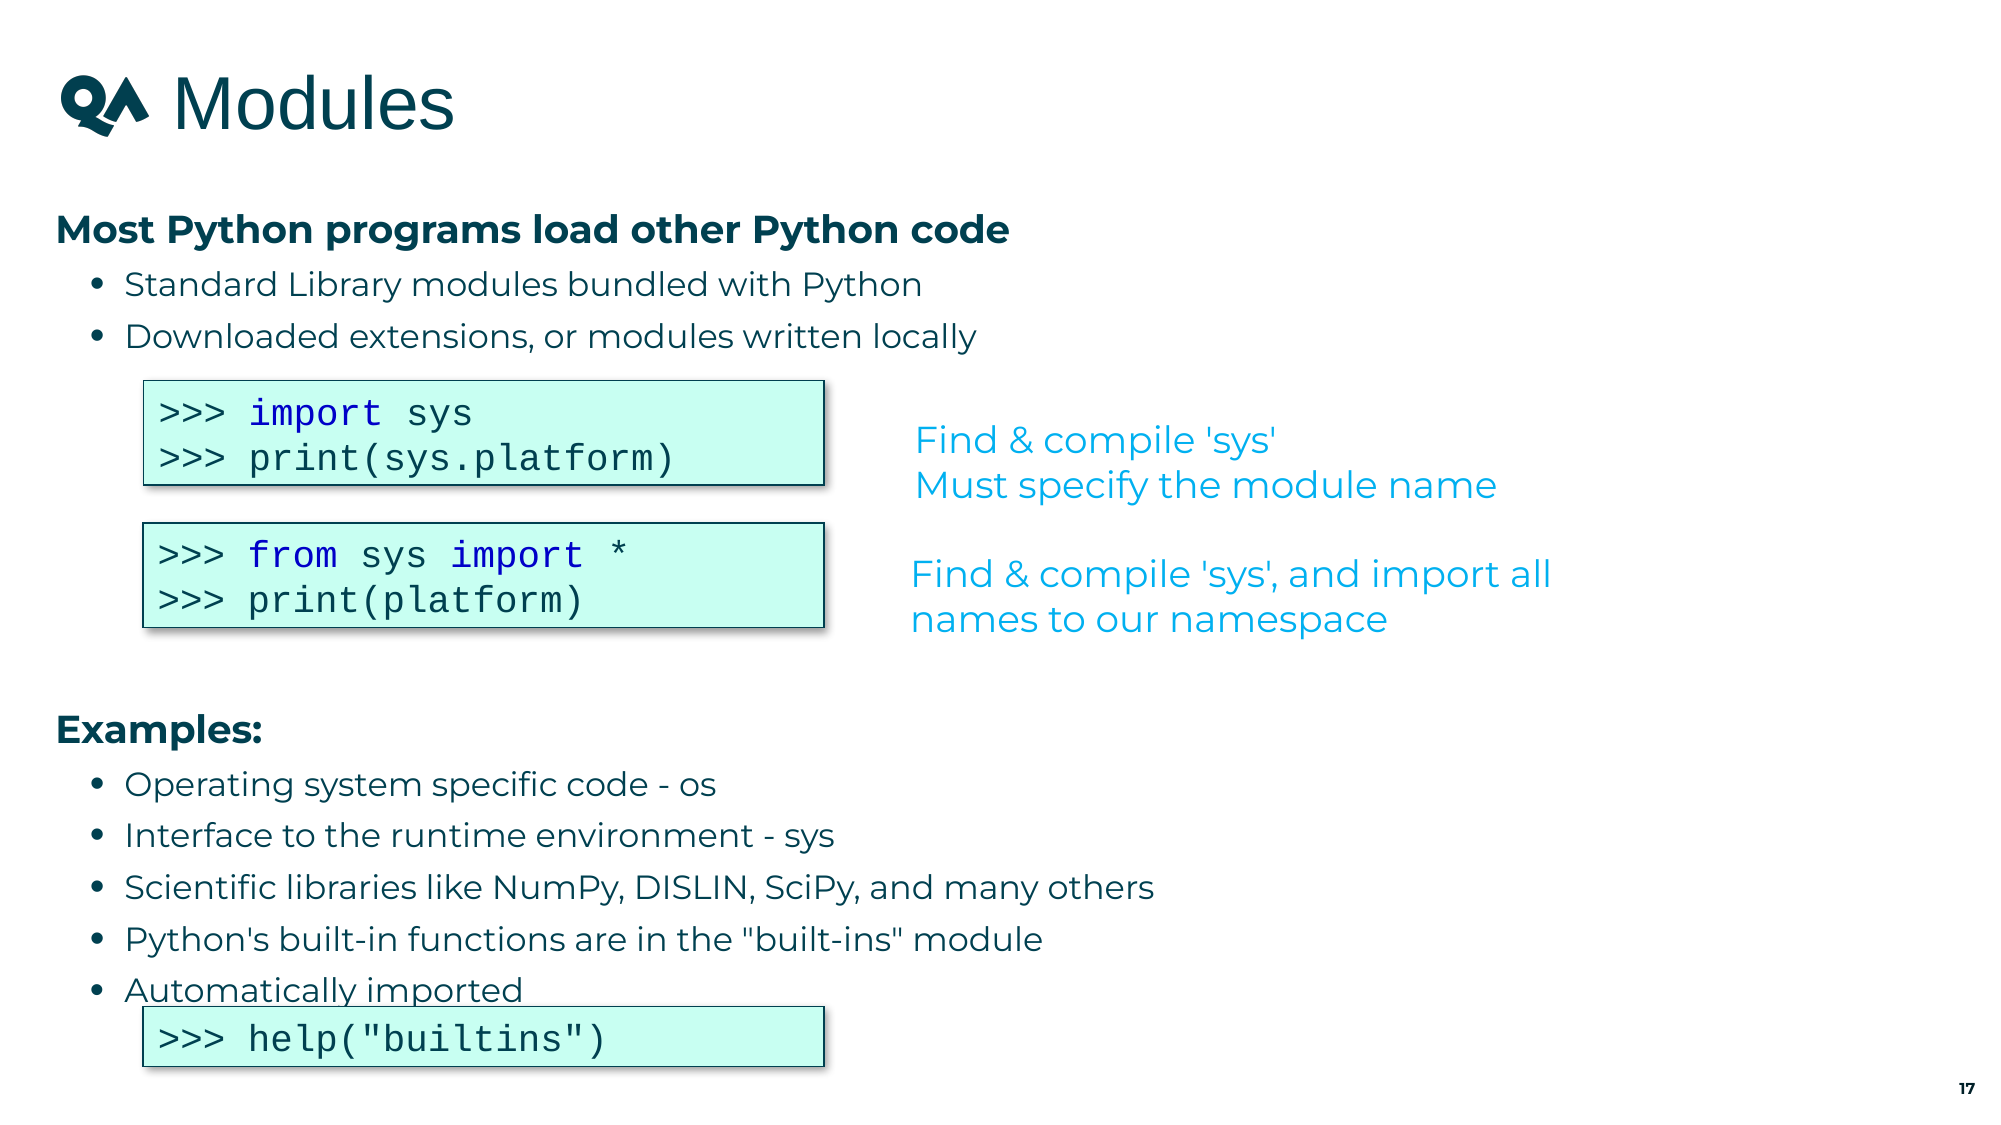

# Modules
Most Python programs load other Python code
Standard Library modules bundled with Python
Downloaded extensions, or modules written locally

Examples:
Operating system specific code - os
Interface to the runtime environment - sys
Scientific libraries like NumPy, DISLIN, SciPy, and many others
Python's built-in functions are in the "built-ins" module
Automatically imported
>>> import sys
>>> print(sys.platform)
Find & compile 'sys'
Must specify the module name
>>> from sys import *
>>> print(platform)
Find & compile 'sys', and import all names to our namespace
>>> help("builtins")
17